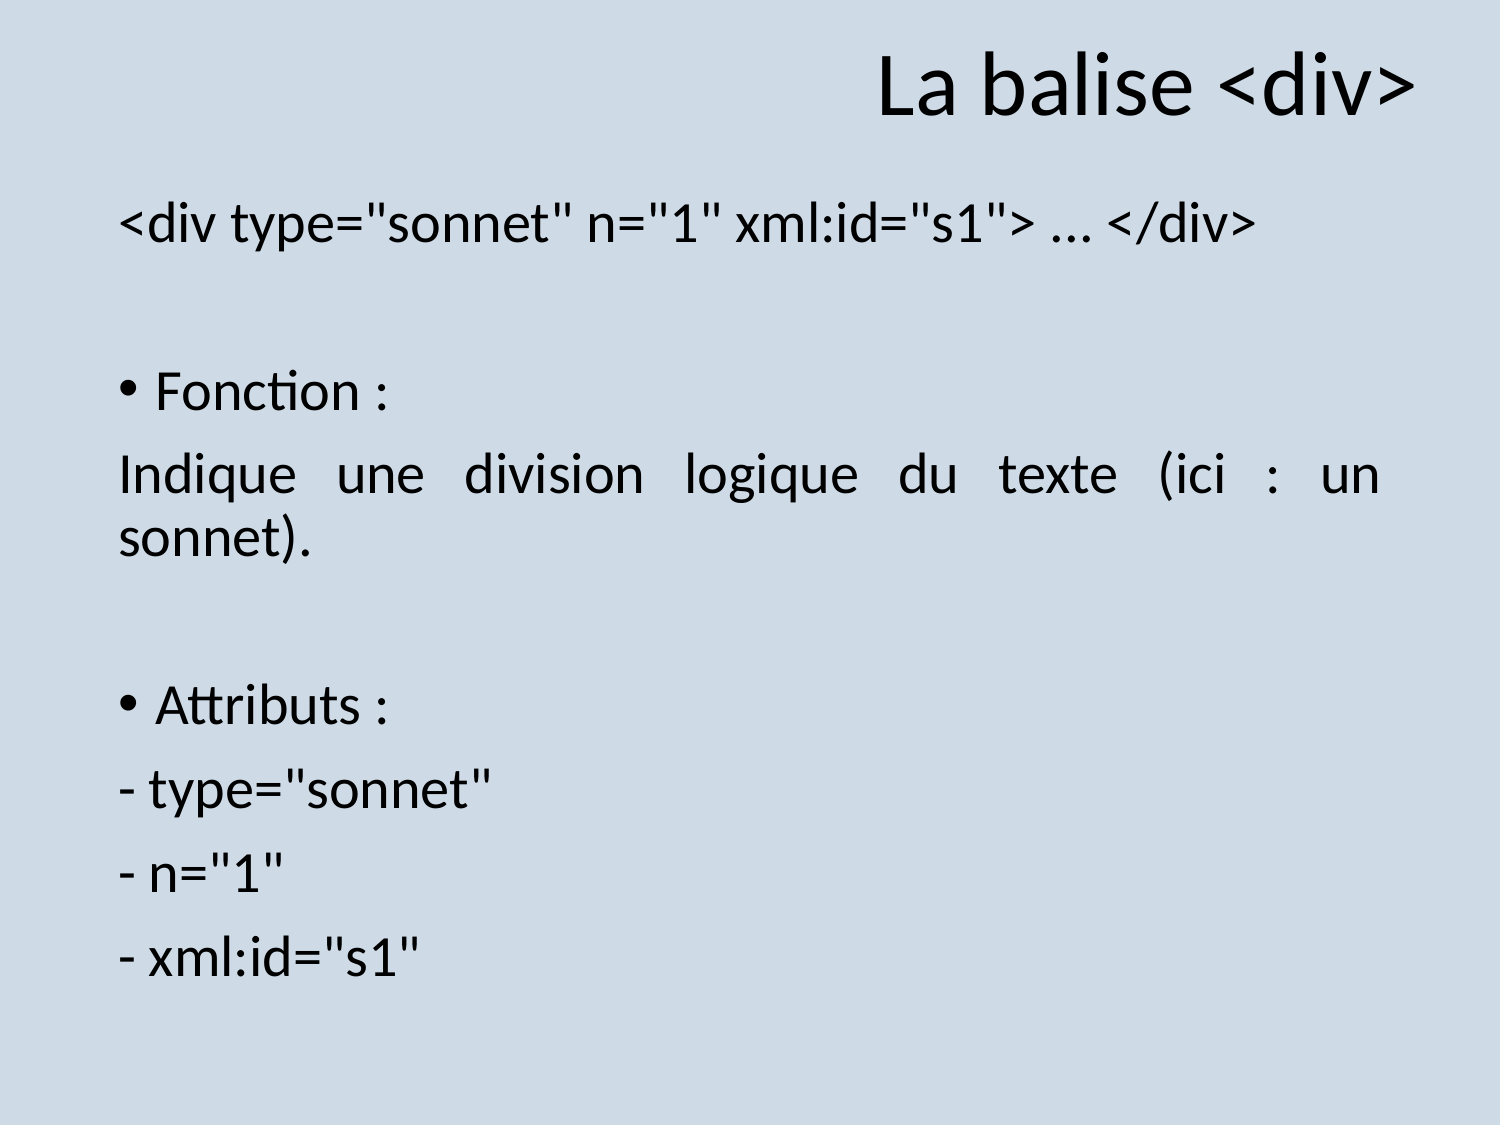

# La balise <div>
<div type="sonnet" n="1" xml:id="s1"> ... </div>

Fonction :
Indique une division logique du texte (ici : un sonnet).

Attributs :
- type="sonnet"
- n="1"
- xml:id="s1"